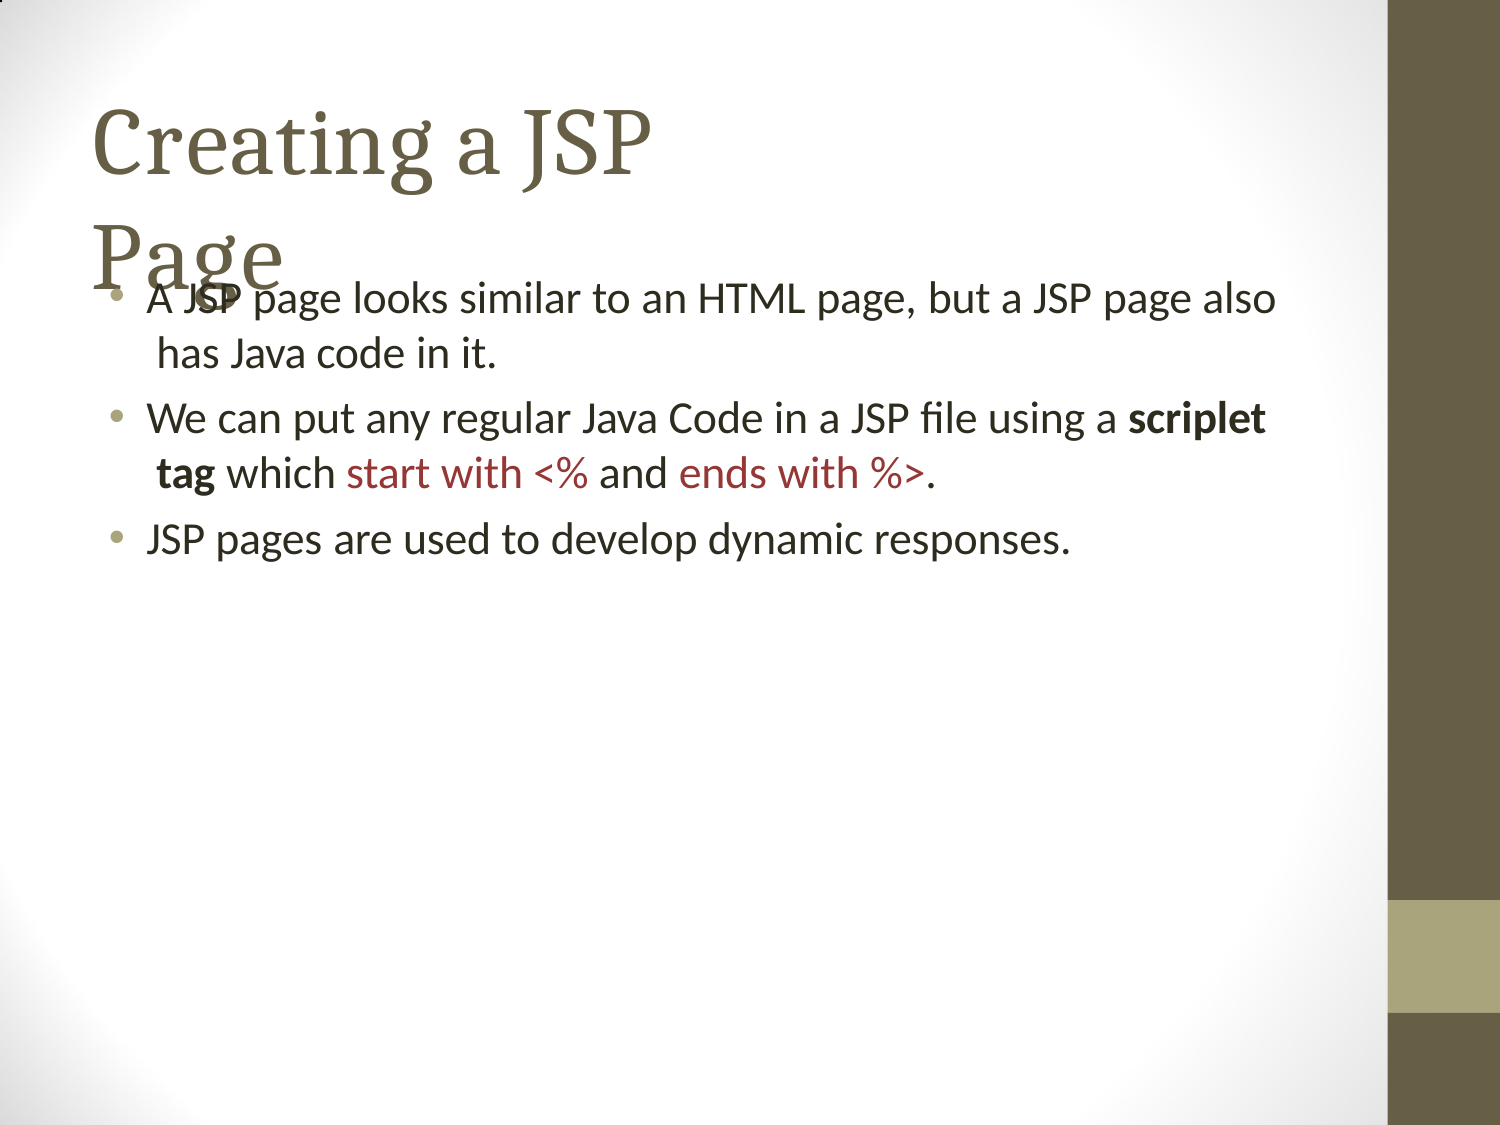

# Creating a JSP Page
A JSP page looks similar to an HTML page, but a JSP page also  has Java code in it.
We can put any regular Java Code in a JSP file using a scriplet  tag which start with <% and ends with %>.
JSP pages are used to develop dynamic responses.